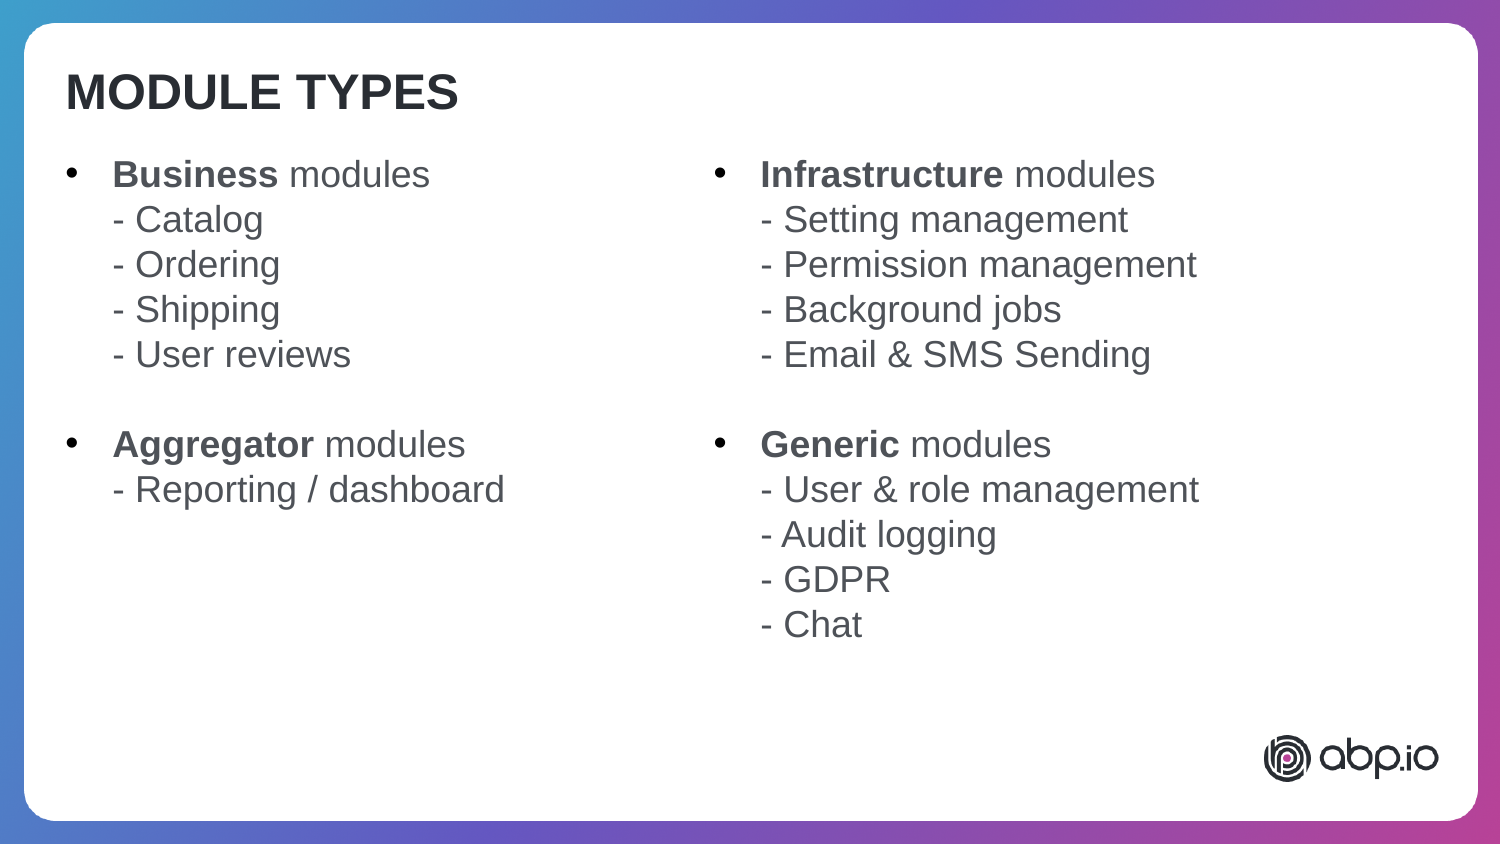

MODULE TYPES
Business modules
- Catalog
- Ordering
- Shipping
- User reviews

Aggregator modules
- Reporting / dashboard
Infrastructure modules
- Setting management
- Permission management
- Background jobs
- Email & SMS Sending

Generic modules
- User & role management
- Audit logging
- GDPR
- Chat